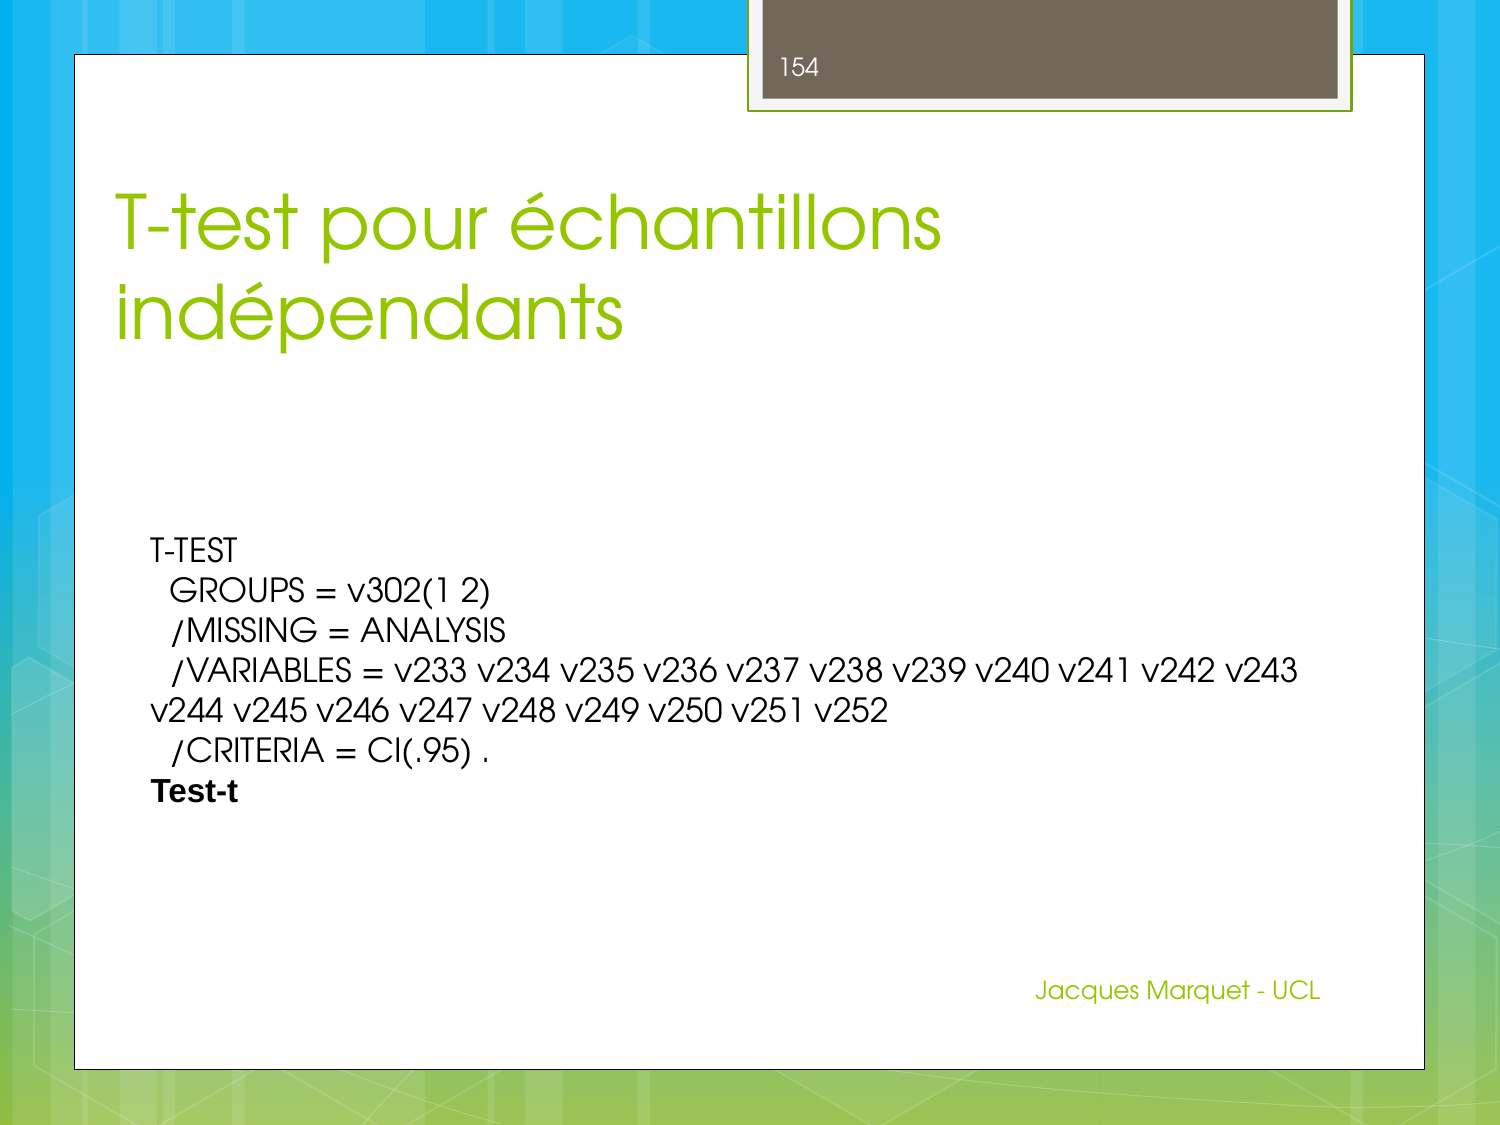

154
# T-test pour échantillons indépendants

T-TEST
  GROUPS = v302(1 2)
  /MISSING = ANALYSIS
  /VARIABLES = v233 v234 v235 v236 v237 v238 v239 v240 v241 v242 v243 v244 v245 v246 v247 v248 v249 v250 v251 v252
  /CRITERIA = CI(.95) .
Test-t

Jacques Marquet - UCL